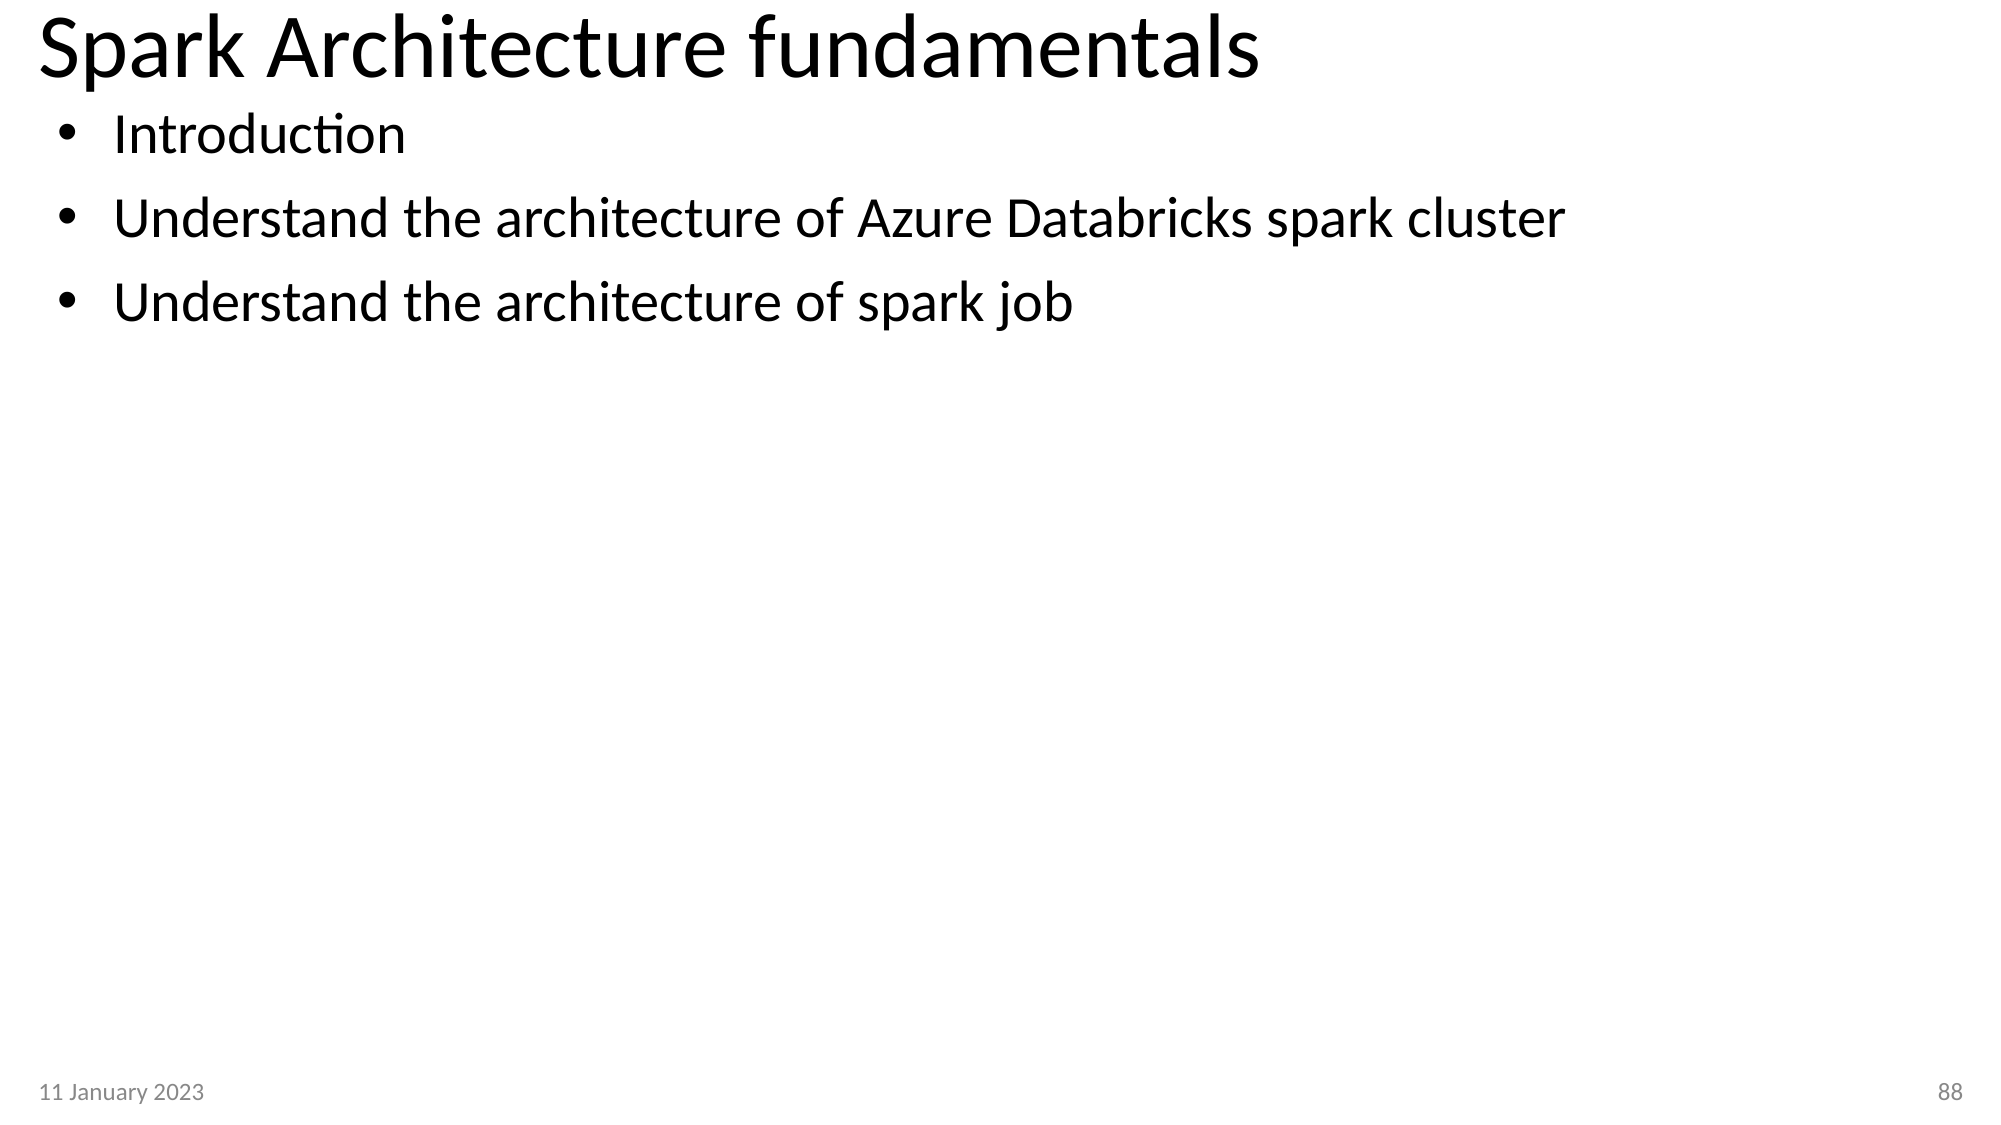

# Spark Architecture fundamentals
Introduction
Understand the architecture of Azure Databricks spark cluster
Understand the architecture of spark job

11 January 2023
88